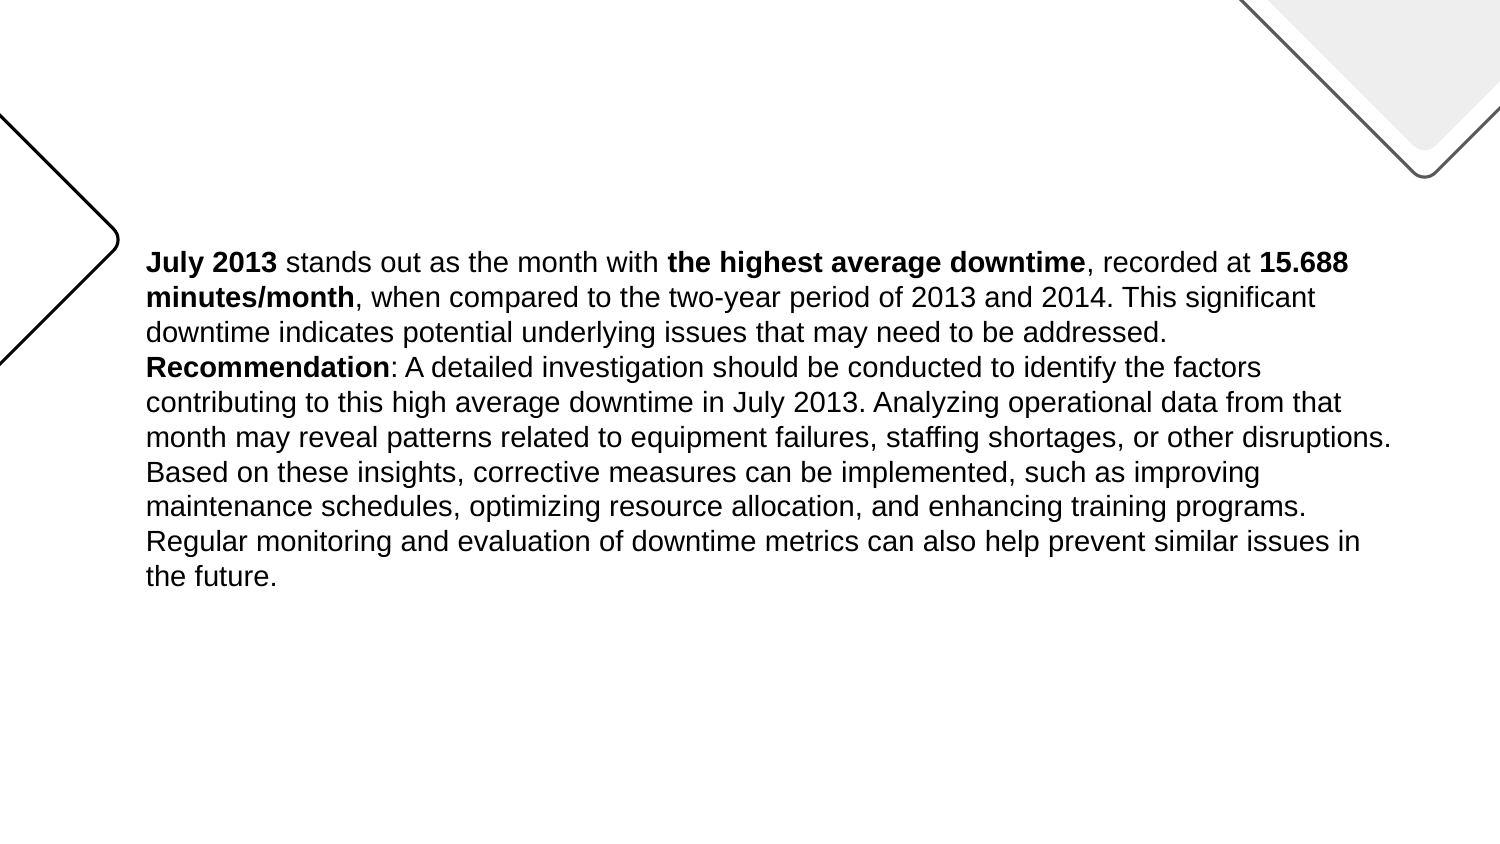

July 2013 stands out as the month with the highest average downtime, recorded at 15.688 minutes/month, when compared to the two-year period of 2013 and 2014. This significant downtime indicates potential underlying issues that may need to be addressed.
Recommendation: A detailed investigation should be conducted to identify the factors contributing to this high average downtime in July 2013. Analyzing operational data from that month may reveal patterns related to equipment failures, staffing shortages, or other disruptions. Based on these insights, corrective measures can be implemented, such as improving maintenance schedules, optimizing resource allocation, and enhancing training programs. Regular monitoring and evaluation of downtime metrics can also help prevent similar issues in the future.